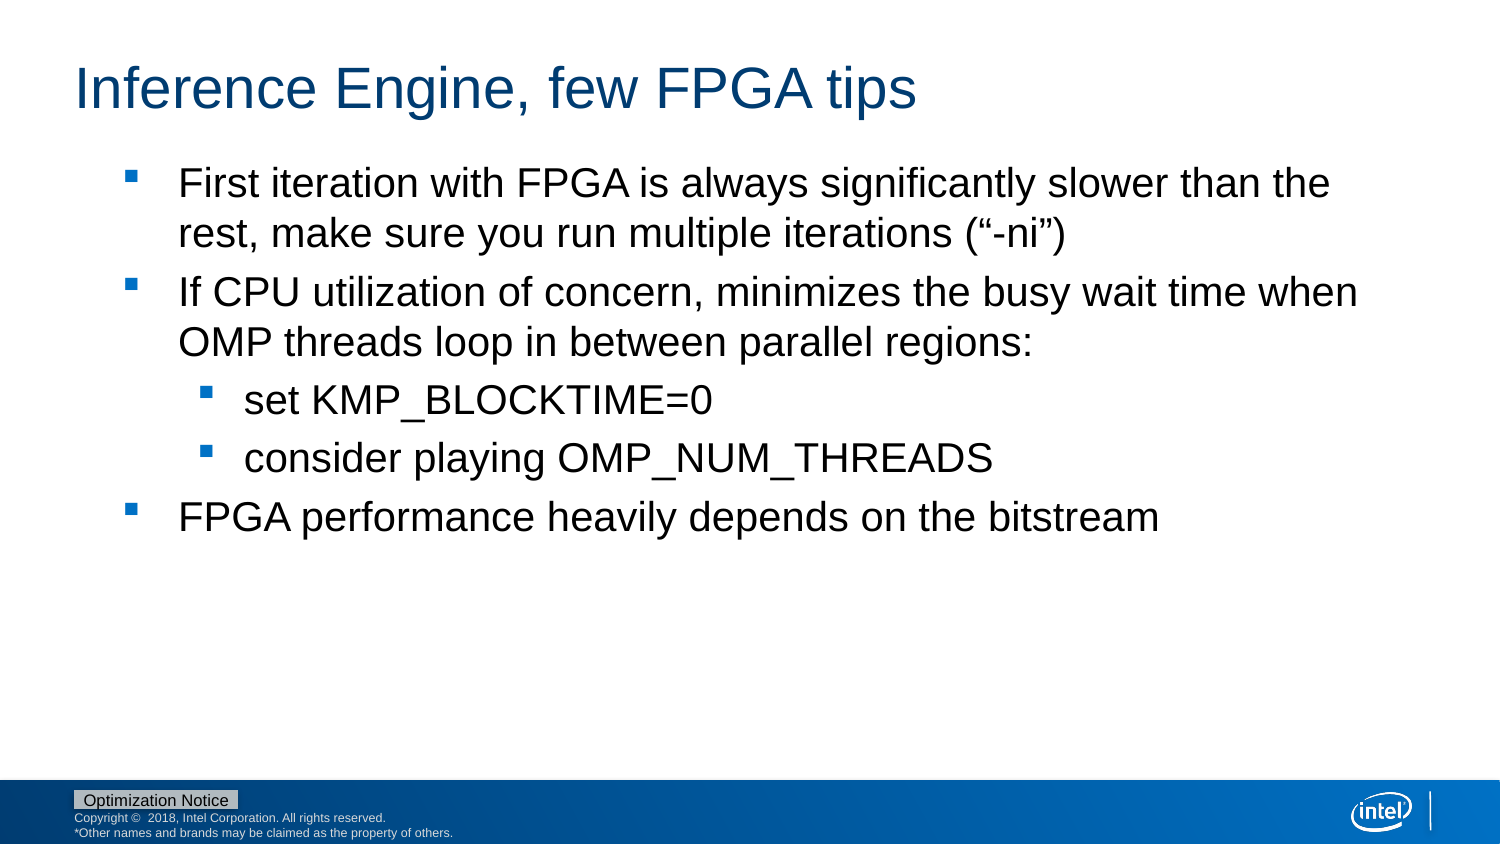

# Inference Engine, few FPGA tips
First iteration with FPGA is always significantly slower than the rest, make sure you run multiple iterations (“-ni”)
If CPU utilization of concern, minimizes the busy wait time when OMP threads loop in between parallel regions:
set KMP_BLOCKTIME=0
consider playing OMP_NUM_THREADS
FPGA performance heavily depends on the bitstream